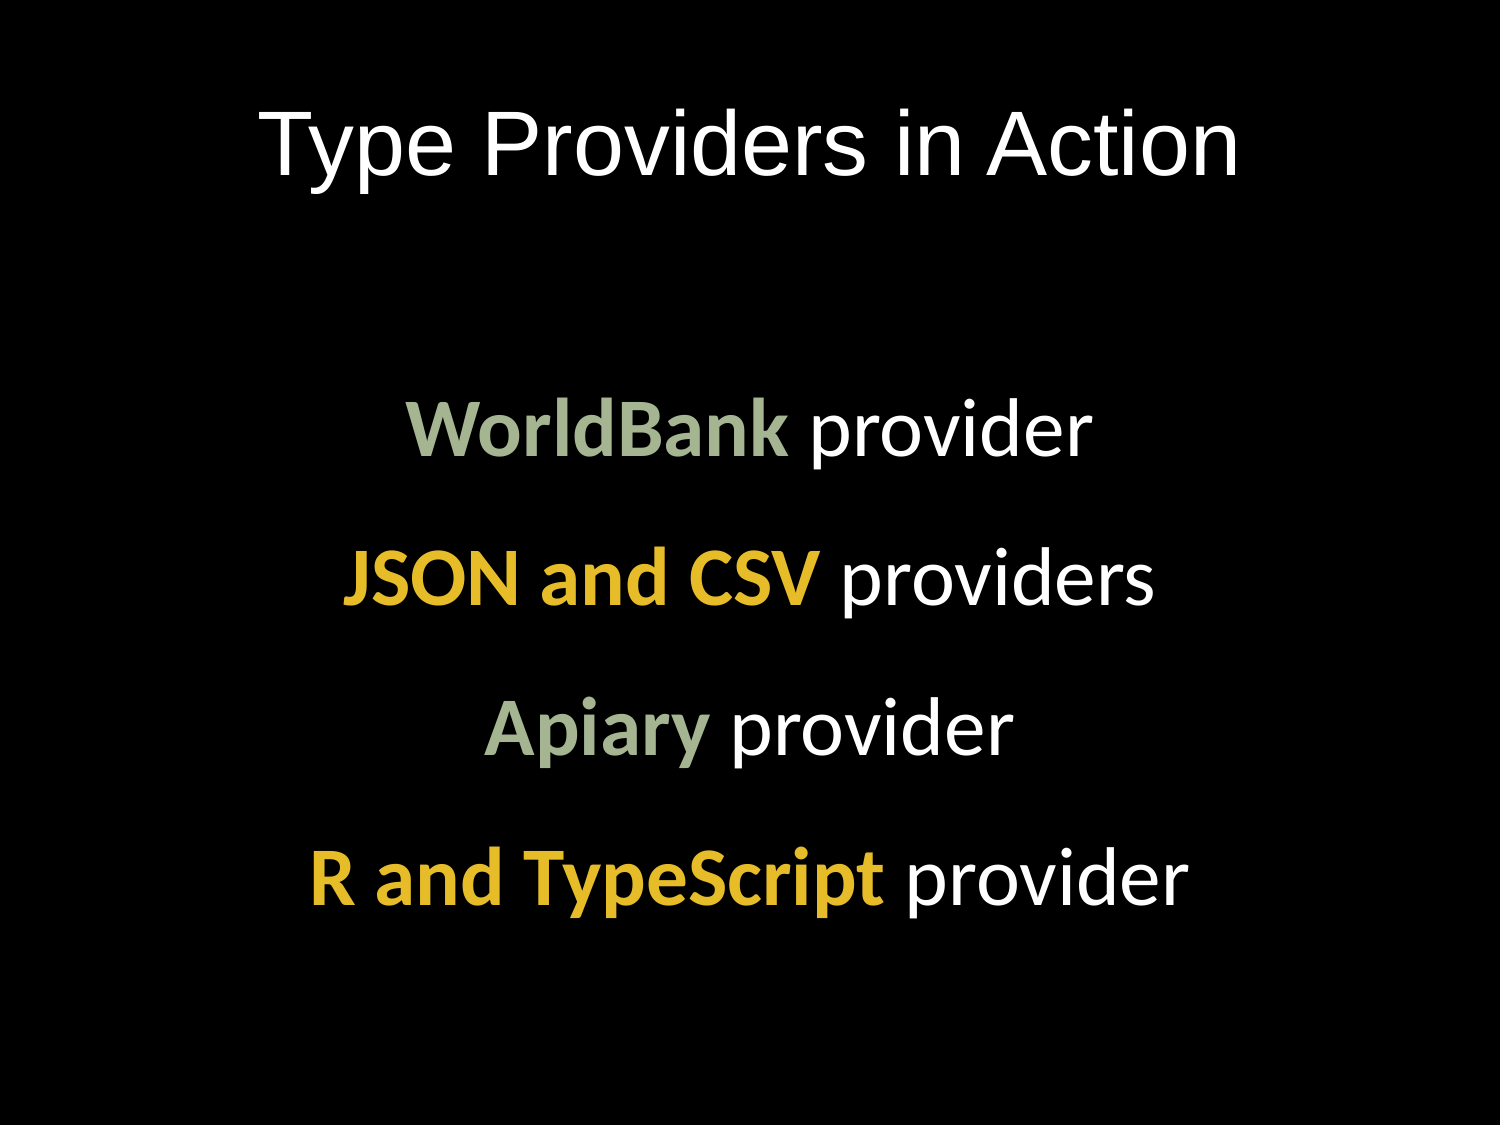

# Type Providers in Action
WorldBank provider
JSON and CSV providers
Apiary provider
R and TypeScript provider